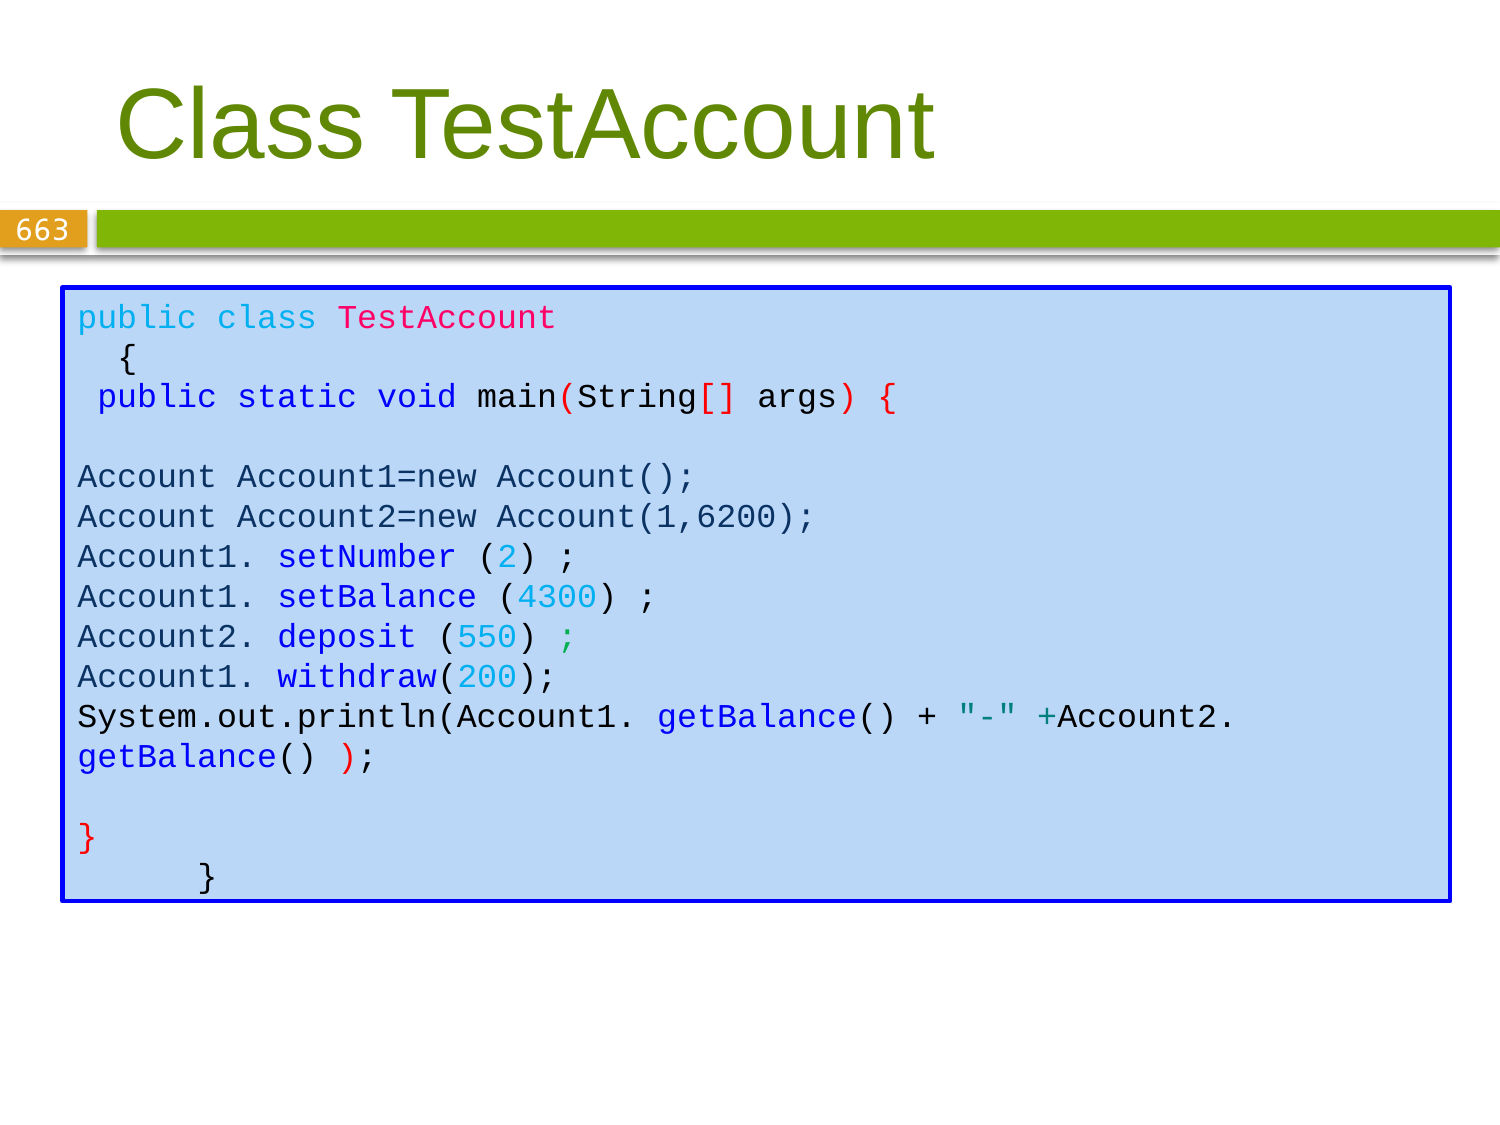

# Class TestAccount
663

public class TestAccount
  {
 public static void main(String[] args) {

Account Account1=new Account();
Account Account2=new Account(1,6200);
Account1. setNumber (2) ;
Account1. setBalance (4300) ;
Account2. deposit (550) ;
Account1. withdraw(200);
System.out.println(Account1. getBalance() + "-" +Account2. getBalance() );

}
      }